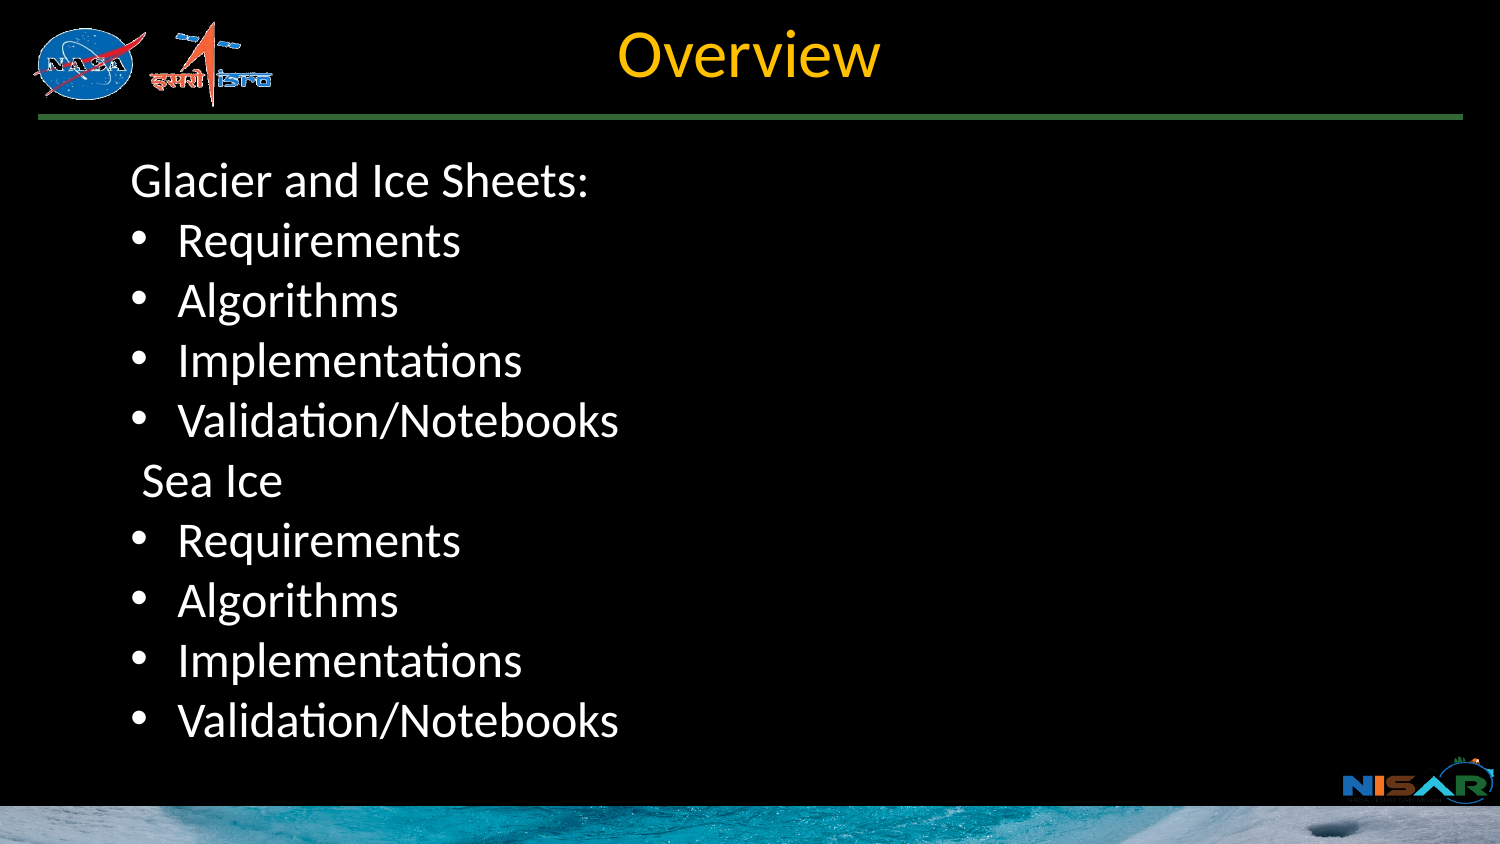

Overview
Glacier and Ice Sheets:
Requirements
Algorithms
Implementations
Validation/Notebooks
 Sea Ice
Requirements
Algorithms
Implementations
Validation/Notebooks